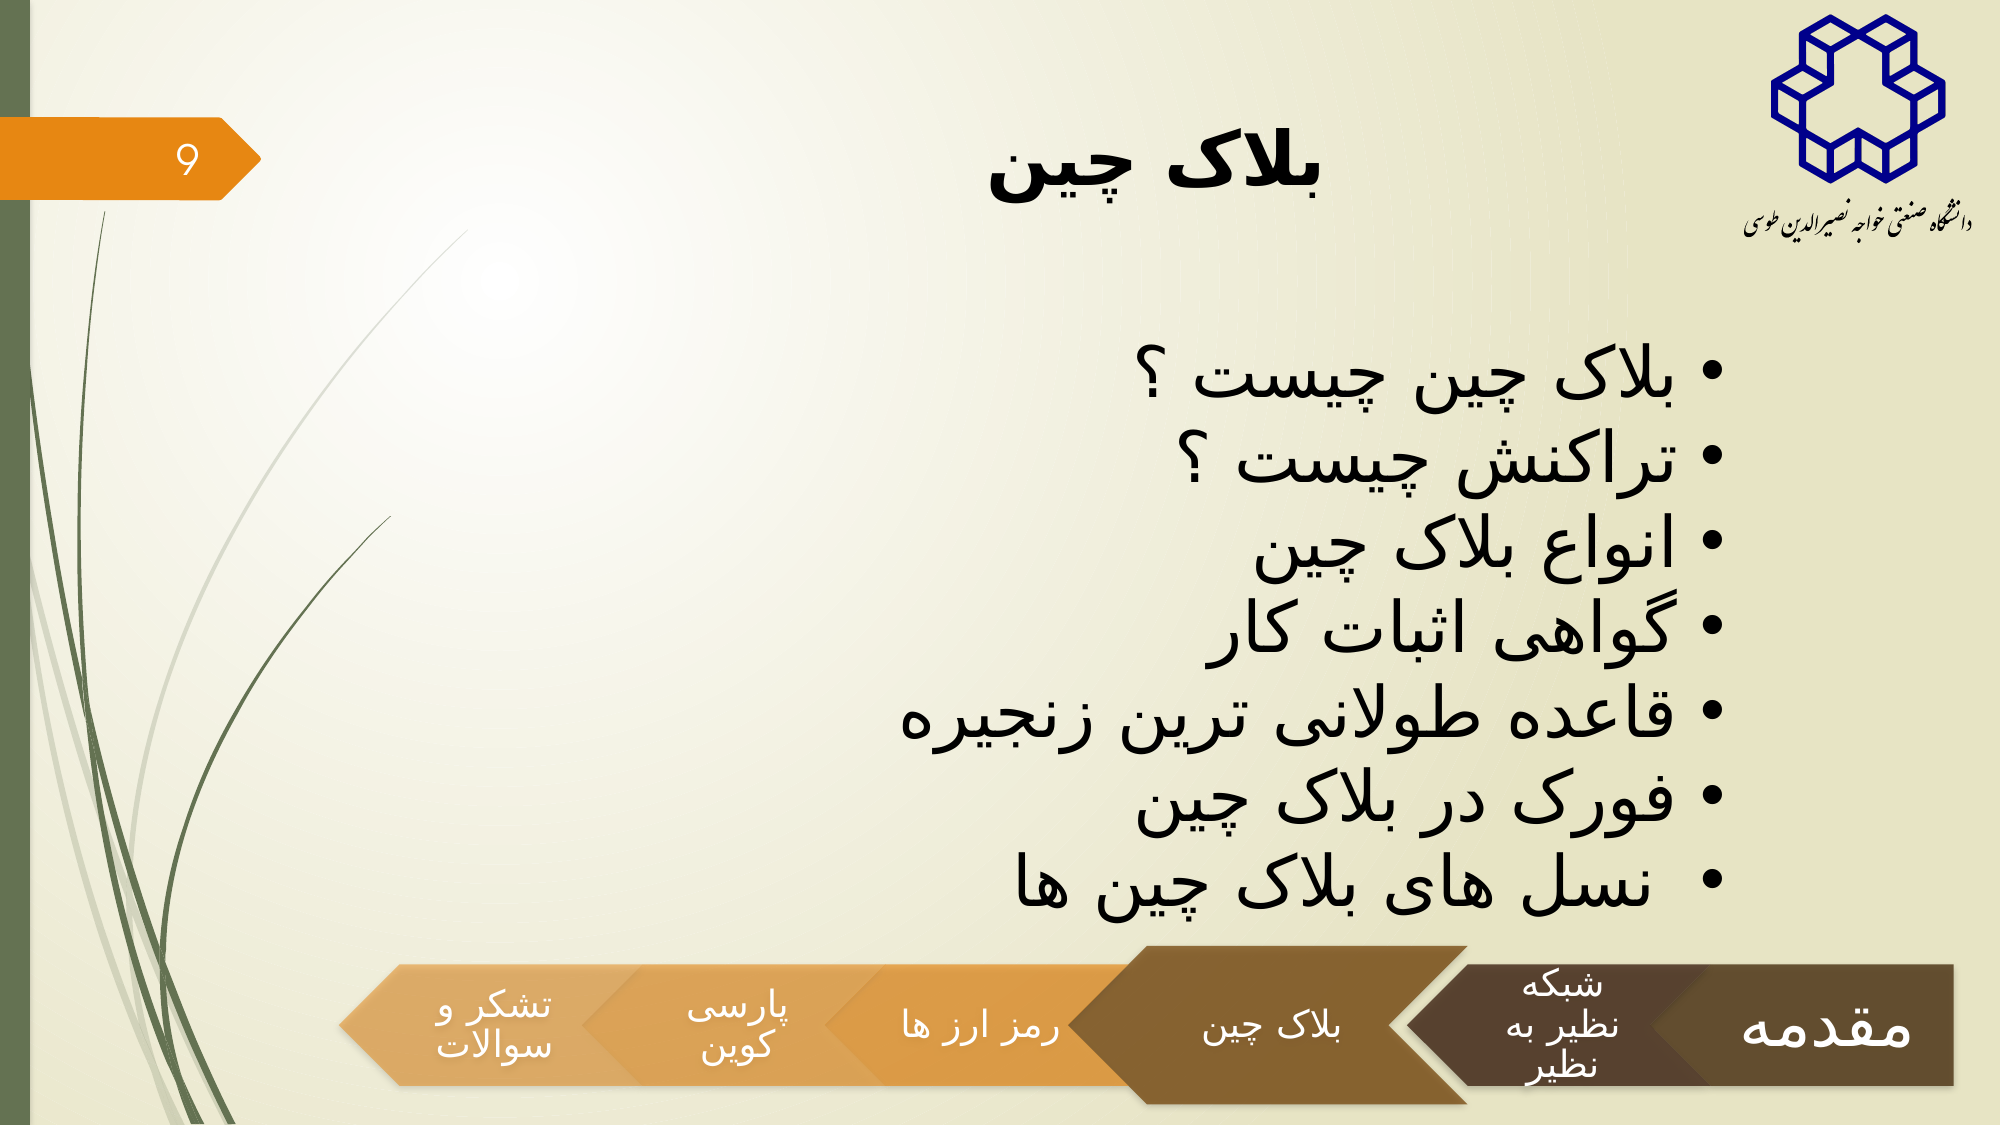

# بلاک چین
9
بلاک چین چیست ؟
تراکنش چیست ؟
انواع بلاک چین
گواهی اثبات کار
قاعده طولانی ترین زنجیره
فورک در بلاک چین
 نسل های بلاک چین ها
مقدمه
شبکه نظیر به نظیر
بلاک چین
رمز ارز ها
پارسی کوین
تشکر و سوالات